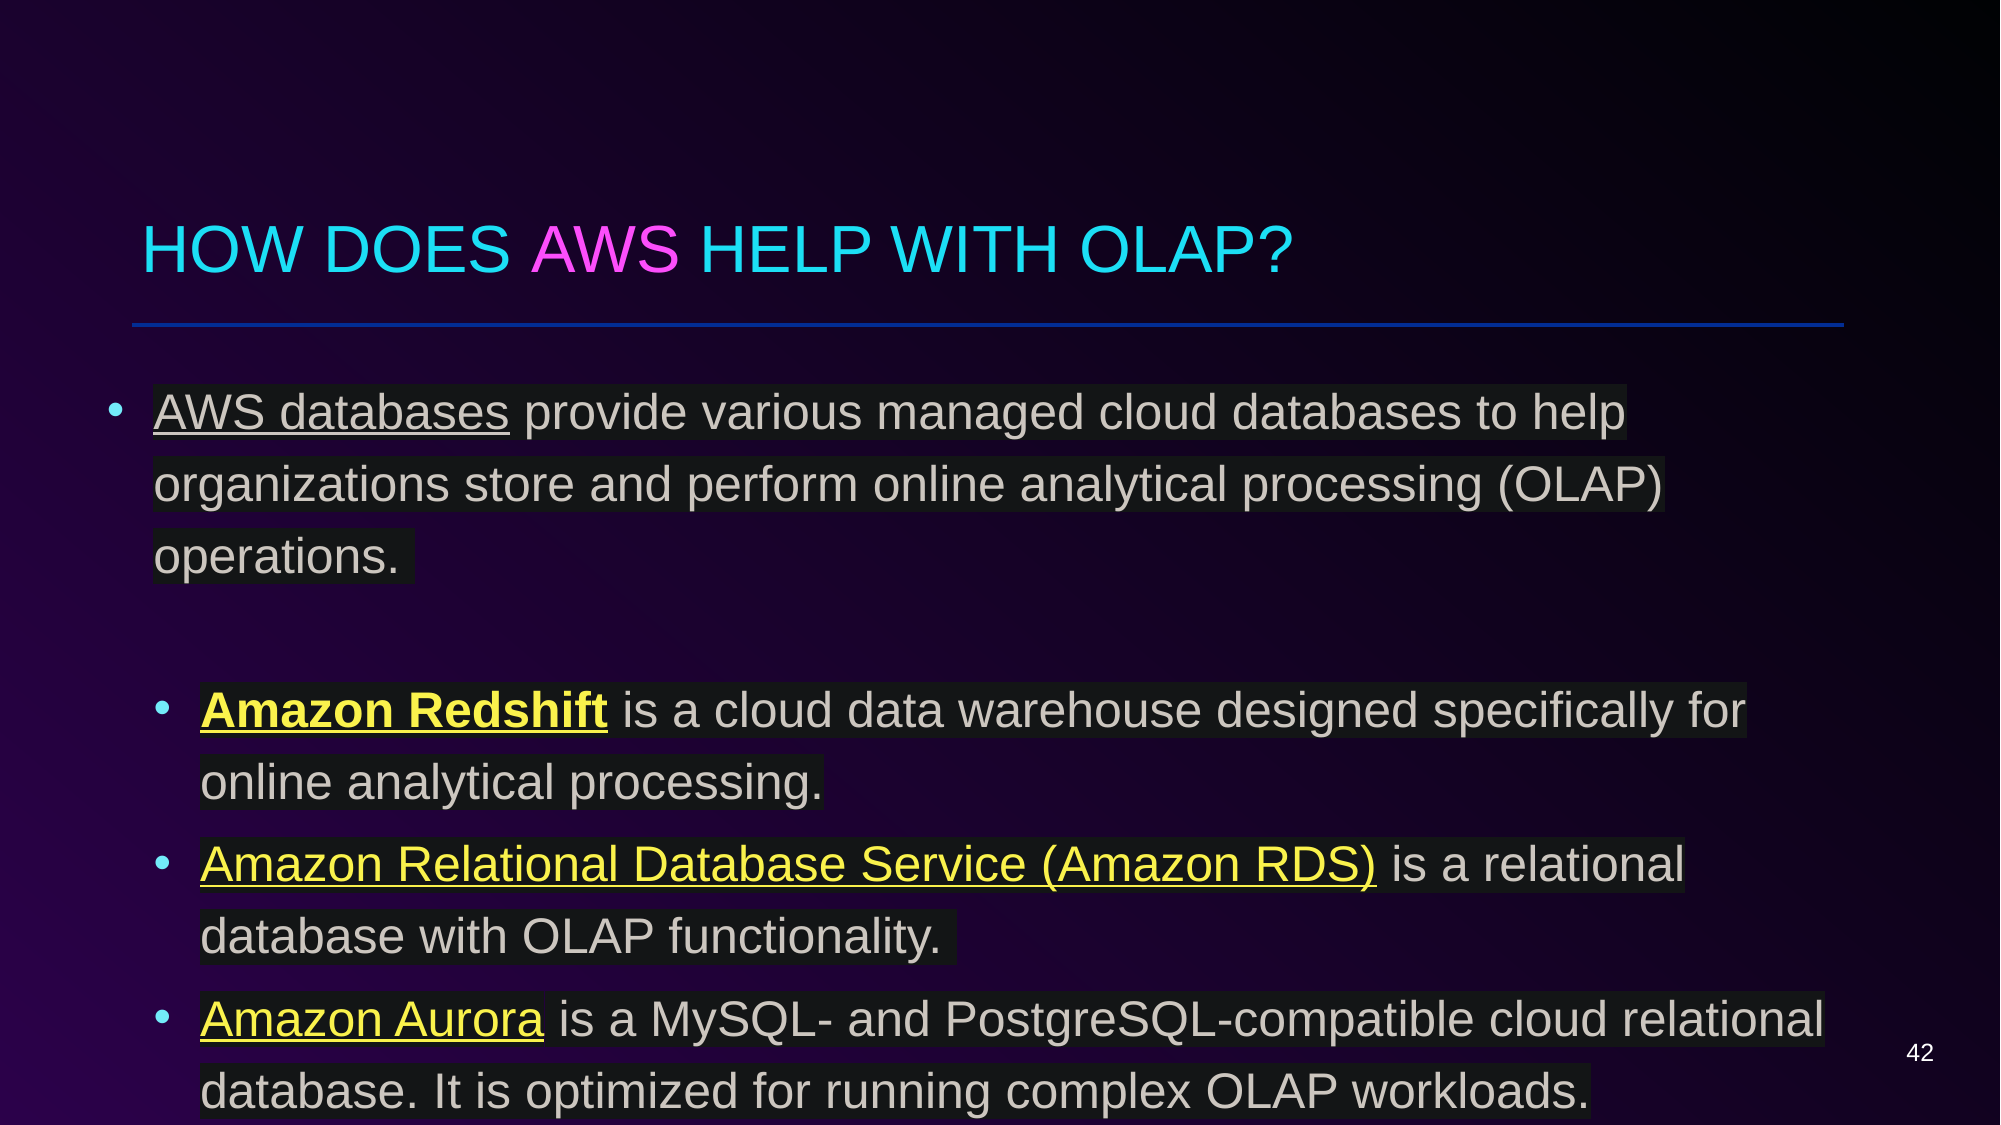

#
How does AWS help with OLAP?
AWS databases provide various managed cloud databases to help organizations store and perform online analytical processing (OLAP) operations.

Amazon Redshift is a cloud data warehouse designed specifically for online analytical processing.
Amazon Relational Database Service (Amazon RDS) is a relational database with OLAP functionality.
Amazon Aurora is a MySQL- and PostgreSQL-compatible cloud relational database. It is optimized for running complex OLAP workloads.
42